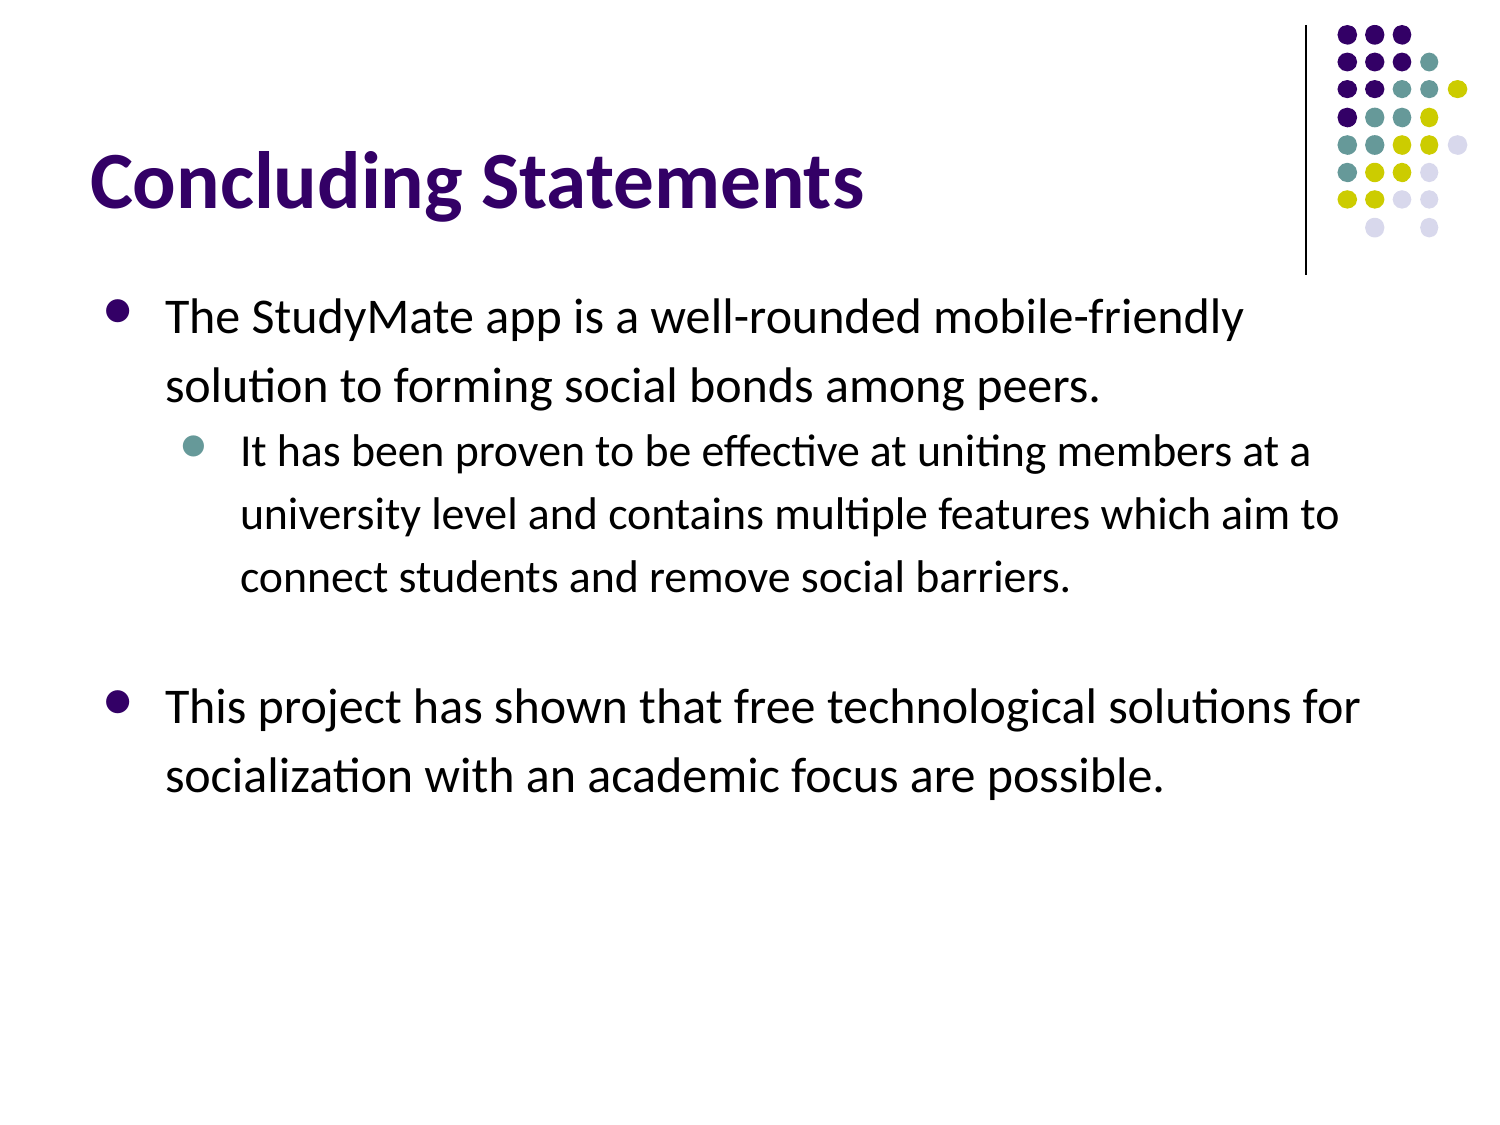

# Concluding Statements
The StudyMate app is a well-rounded mobile-friendly solution to forming social bonds among peers.
It has been proven to be effective at uniting members at a university level and contains multiple features which aim to connect students and remove social barriers.

This project has shown that free technological solutions for socialization with an academic focus are possible.